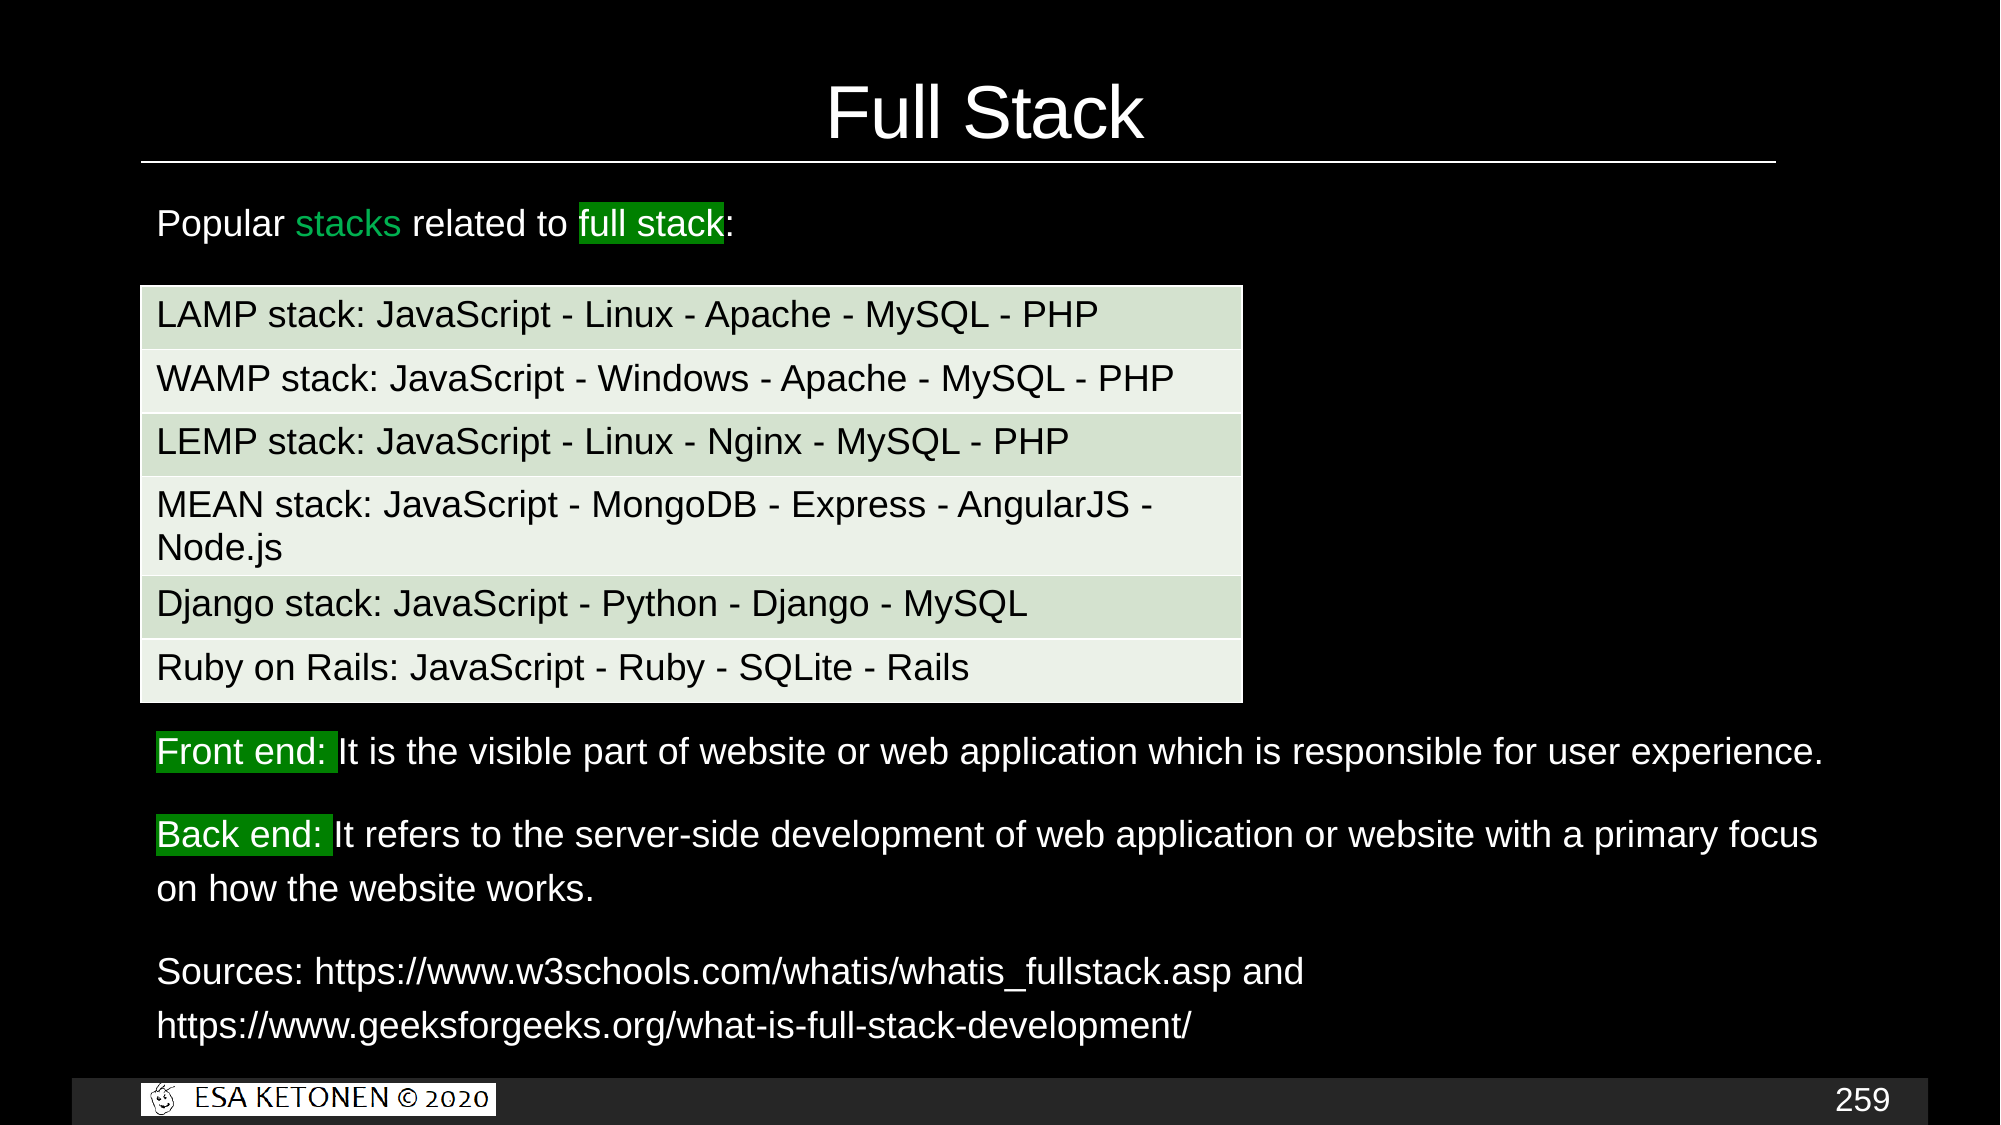

# Full Stack
Popular stacks related to full stack:

Front end: It is the visible part of website or web application which is responsible for user experience.
Back end: It refers to the server-side development of web application or website with a primary focus on how the website works.
Sources: https://www.w3schools.com/whatis/whatis_fullstack.asp and https://www.geeksforgeeks.org/what-is-full-stack-development/

| LAMP stack: JavaScript - Linux - Apache - MySQL - PHP |
| --- |
| WAMP stack: JavaScript - Windows - Apache - MySQL - PHP |
| LEMP stack: JavaScript - Linux - Nginx - MySQL - PHP |
| MEAN stack: JavaScript - MongoDB - Express - AngularJS - Node.js |
| Django stack: JavaScript - Python - Django - MySQL |
| Ruby on Rails: JavaScript - Ruby - SQLite - Rails |
259